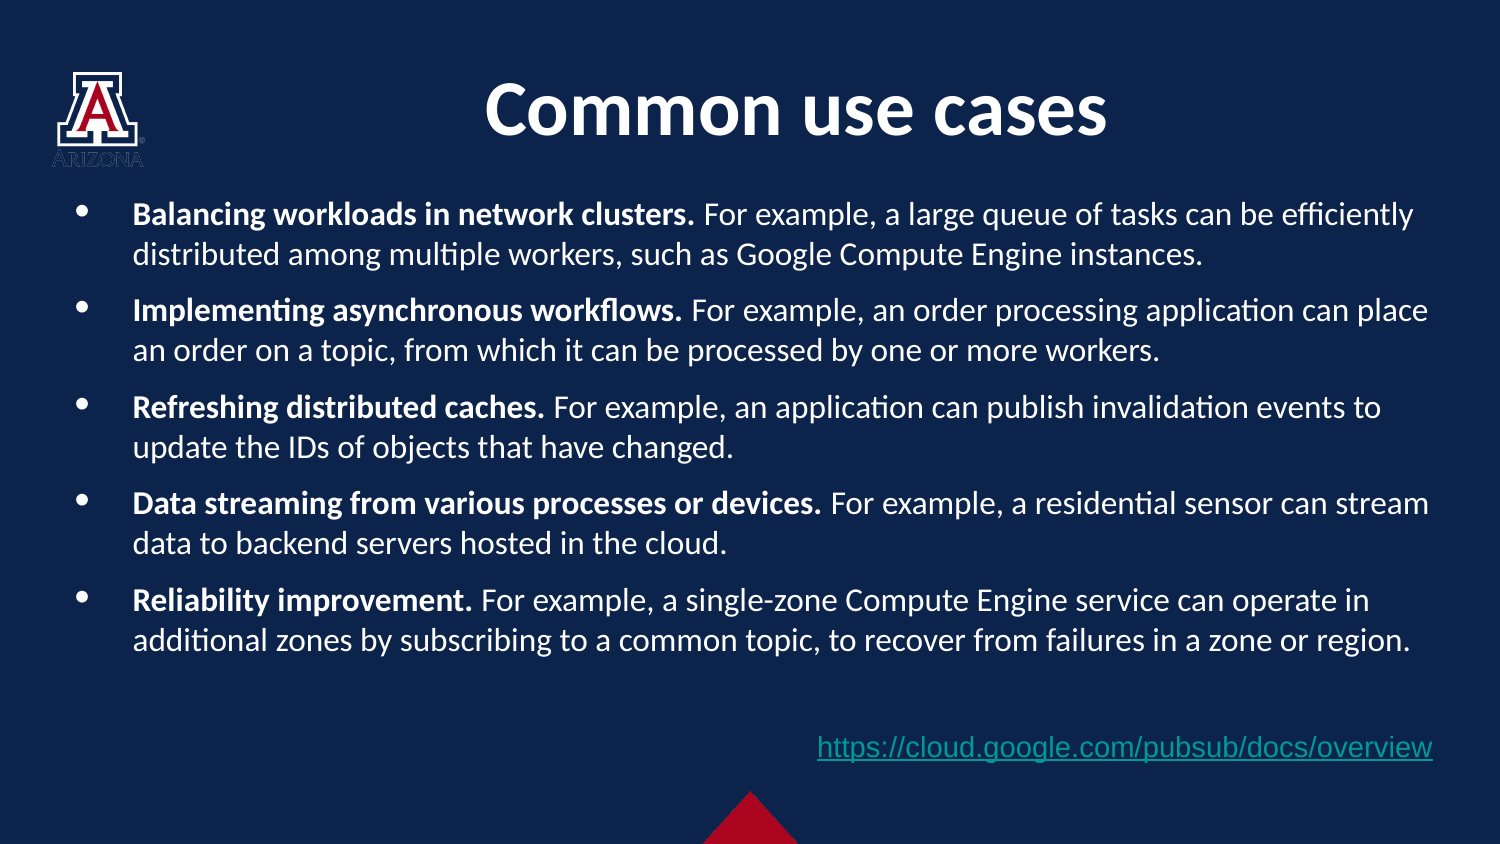

# Common use cases
Balancing workloads in network clusters. For example, a large queue of tasks can be efficiently distributed among multiple workers, such as Google Compute Engine instances.
Implementing asynchronous workflows. For example, an order processing application can place an order on a topic, from which it can be processed by one or more workers.
Refreshing distributed caches. For example, an application can publish invalidation events to update the IDs of objects that have changed.
Data streaming from various processes or devices. For example, a residential sensor can stream data to backend servers hosted in the cloud.
Reliability improvement. For example, a single-zone Compute Engine service can operate in additional zones by subscribing to a common topic, to recover from failures in a zone or region.

https://cloud.google.com/pubsub/docs/overview